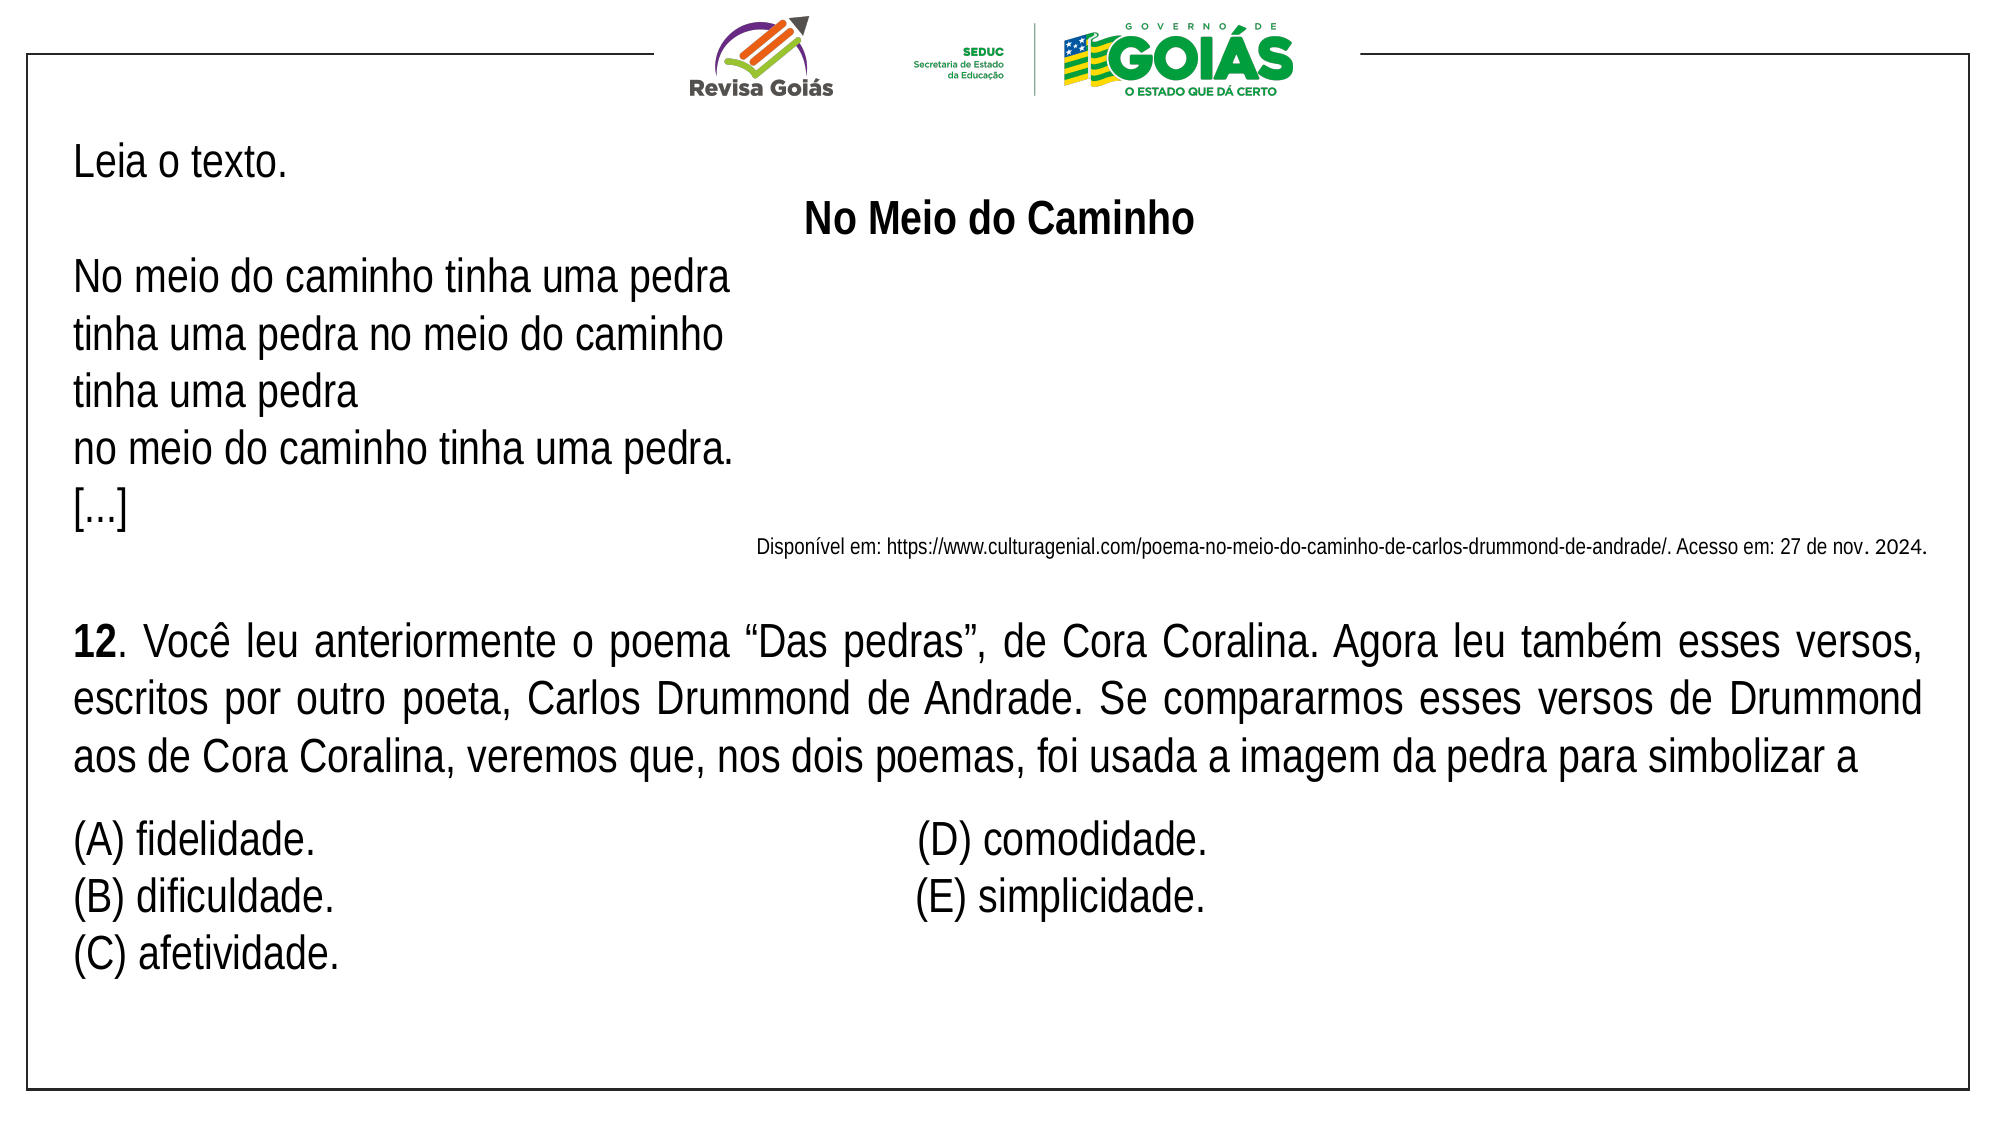

Leia o texto.
No Meio do Caminho
No meio do caminho tinha uma pedra
tinha uma pedra no meio do caminho
tinha uma pedra
no meio do caminho tinha uma pedra.
[...]
Disponível em: https://www.culturagenial.com/poema-no-meio-do-caminho-de-carlos-drummond-de-andrade/. Acesso em: 27 de nov. 2024.
12. Você leu anteriormente o poema “Das pedras”, de Cora Coralina. Agora leu também esses versos, escritos por outro poeta, Carlos Drummond de Andrade. Se compararmos esses versos de Drummond aos de Cora Coralina, veremos que, nos dois poemas, foi usada a imagem da pedra para simbolizar a

(A) fidelidade.                                                       (D) comodidade.
(B) dificuldade.                                                     (E) simplicidade.
(C) afetividade.